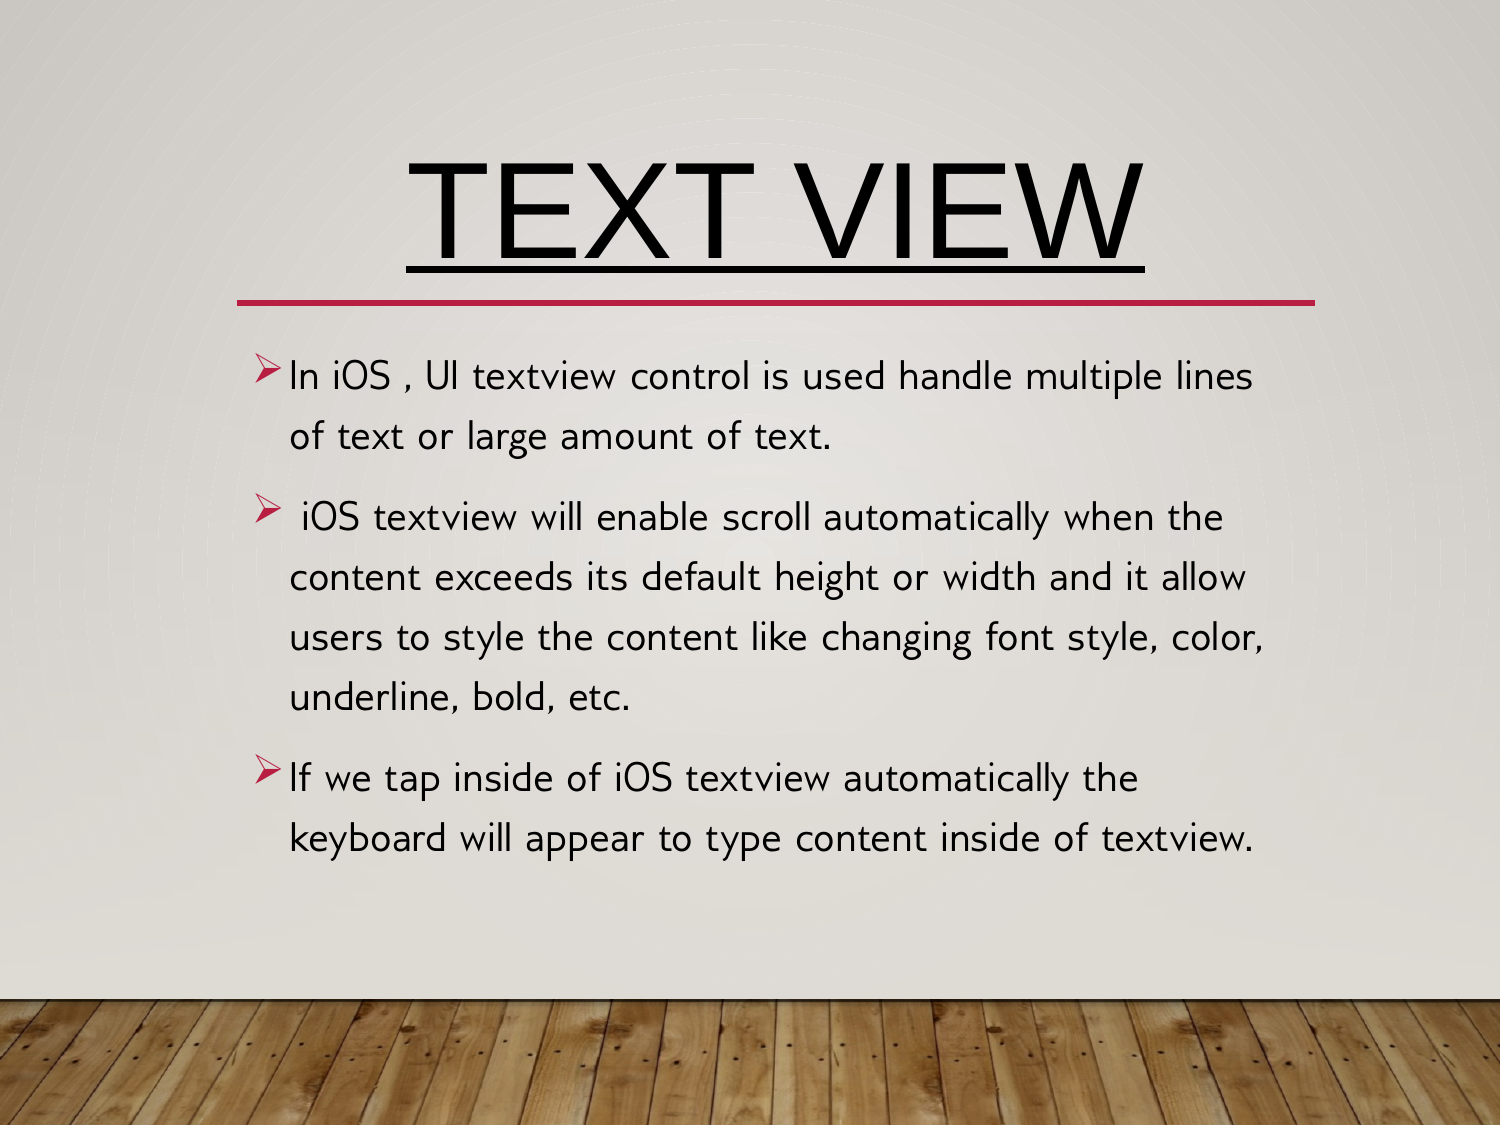

# TEXT VIEW
In iOS , UI textview control is used handle multiple lines of text or large amount of text.
 iOS textview will enable scroll automatically when the content exceeds its default height or width and it allow users to style the content like changing font style, color, underline, bold, etc.
If we tap inside of iOS textview automatically the keyboard will appear to type content inside of textview.